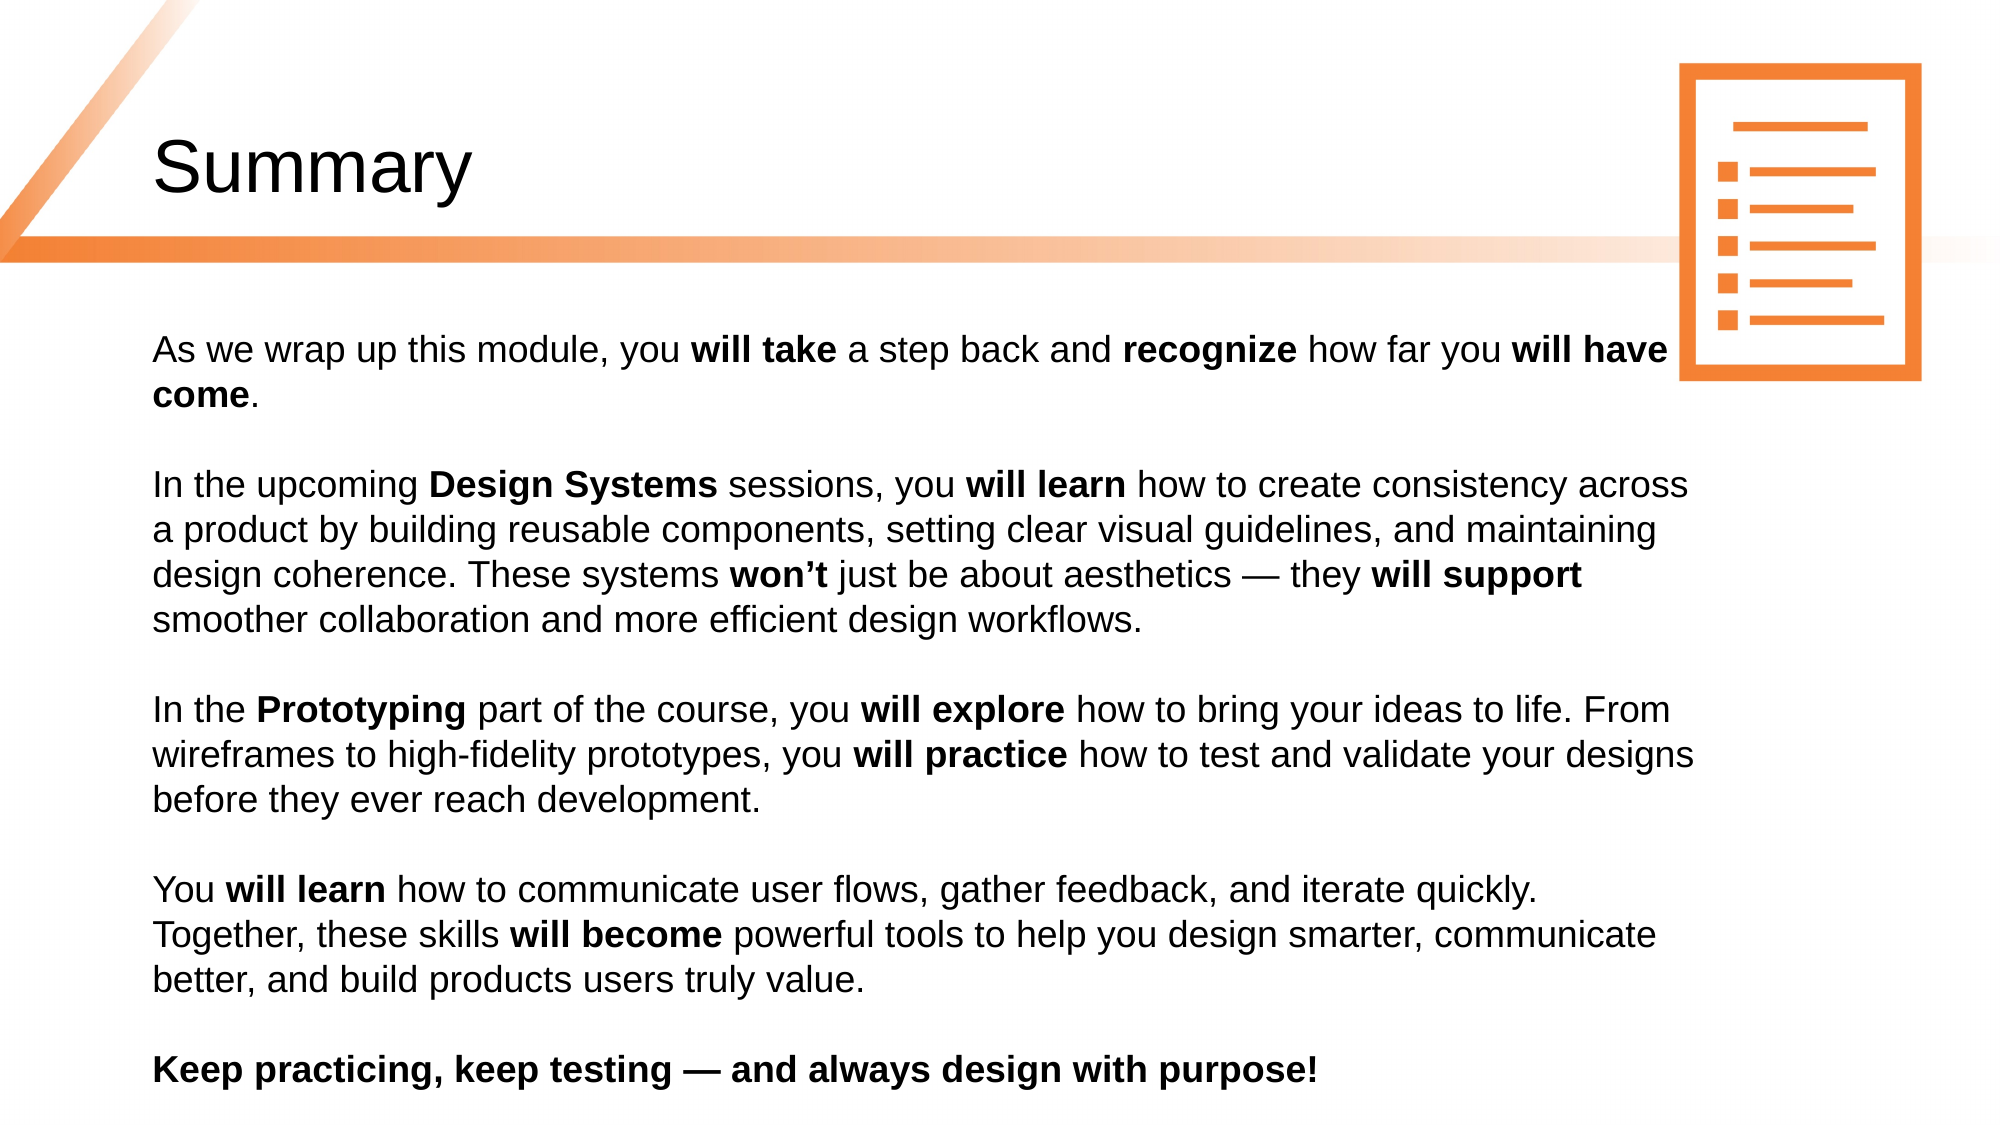

# Summary
As we wrap up this module, you will take a step back and recognize how far you will have come.

In the upcoming Design Systems sessions, you will learn how to create consistency across a product by building reusable components, setting clear visual guidelines, and maintaining design coherence. These systems won’t just be about aesthetics — they will support smoother collaboration and more efficient design workflows.

In the Prototyping part of the course, you will explore how to bring your ideas to life. From wireframes to high-fidelity prototypes, you will practice how to test and validate your designs before they ever reach development.

You will learn how to communicate user flows, gather feedback, and iterate quickly.
Together, these skills will become powerful tools to help you design smarter, communicate better, and build products users truly value.

Keep practicing, keep testing — and always design with purpose!